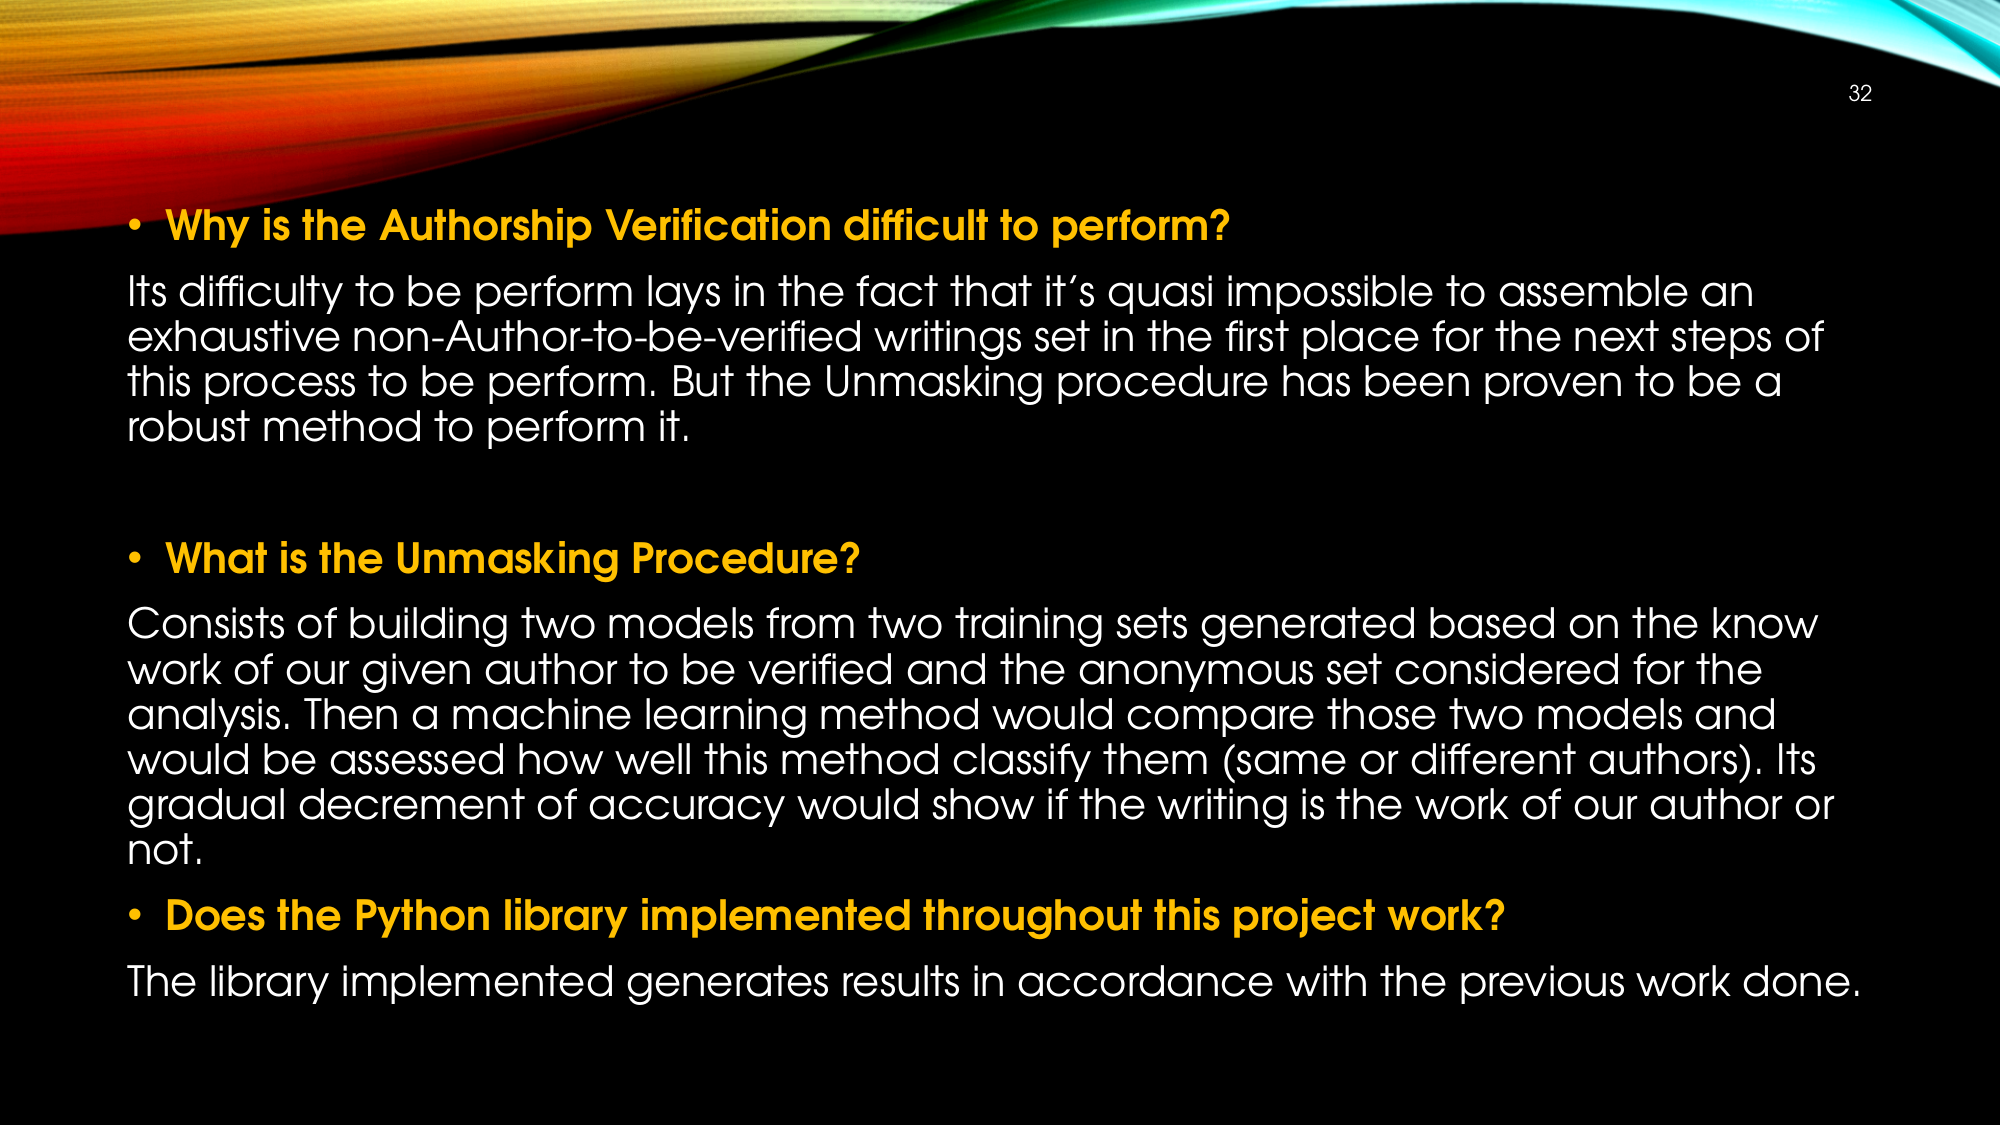

32
Why is the Authorship Verification difficult to perform?
Its difficulty to be perform lays in the fact that it’s quasi impossible to assemble an exhaustive non-Author-to-be-verified writings set in the first place for the next steps of this process to be perform. But the Unmasking procedure has been proven to be a robust method to perform it.

What is the Unmasking Procedure?
Consists of building two models from two training sets generated based on the know work of our given author to be verified and the anonymous set considered for the analysis. Then a machine learning method would compare those two models and would be assessed how well this method classify them (same or different authors). Its gradual decrement of accuracy would show if the writing is the work of our author or not.
Does the Python library implemented throughout this project work?
The library implemented generates results in accordance with the previous work done.